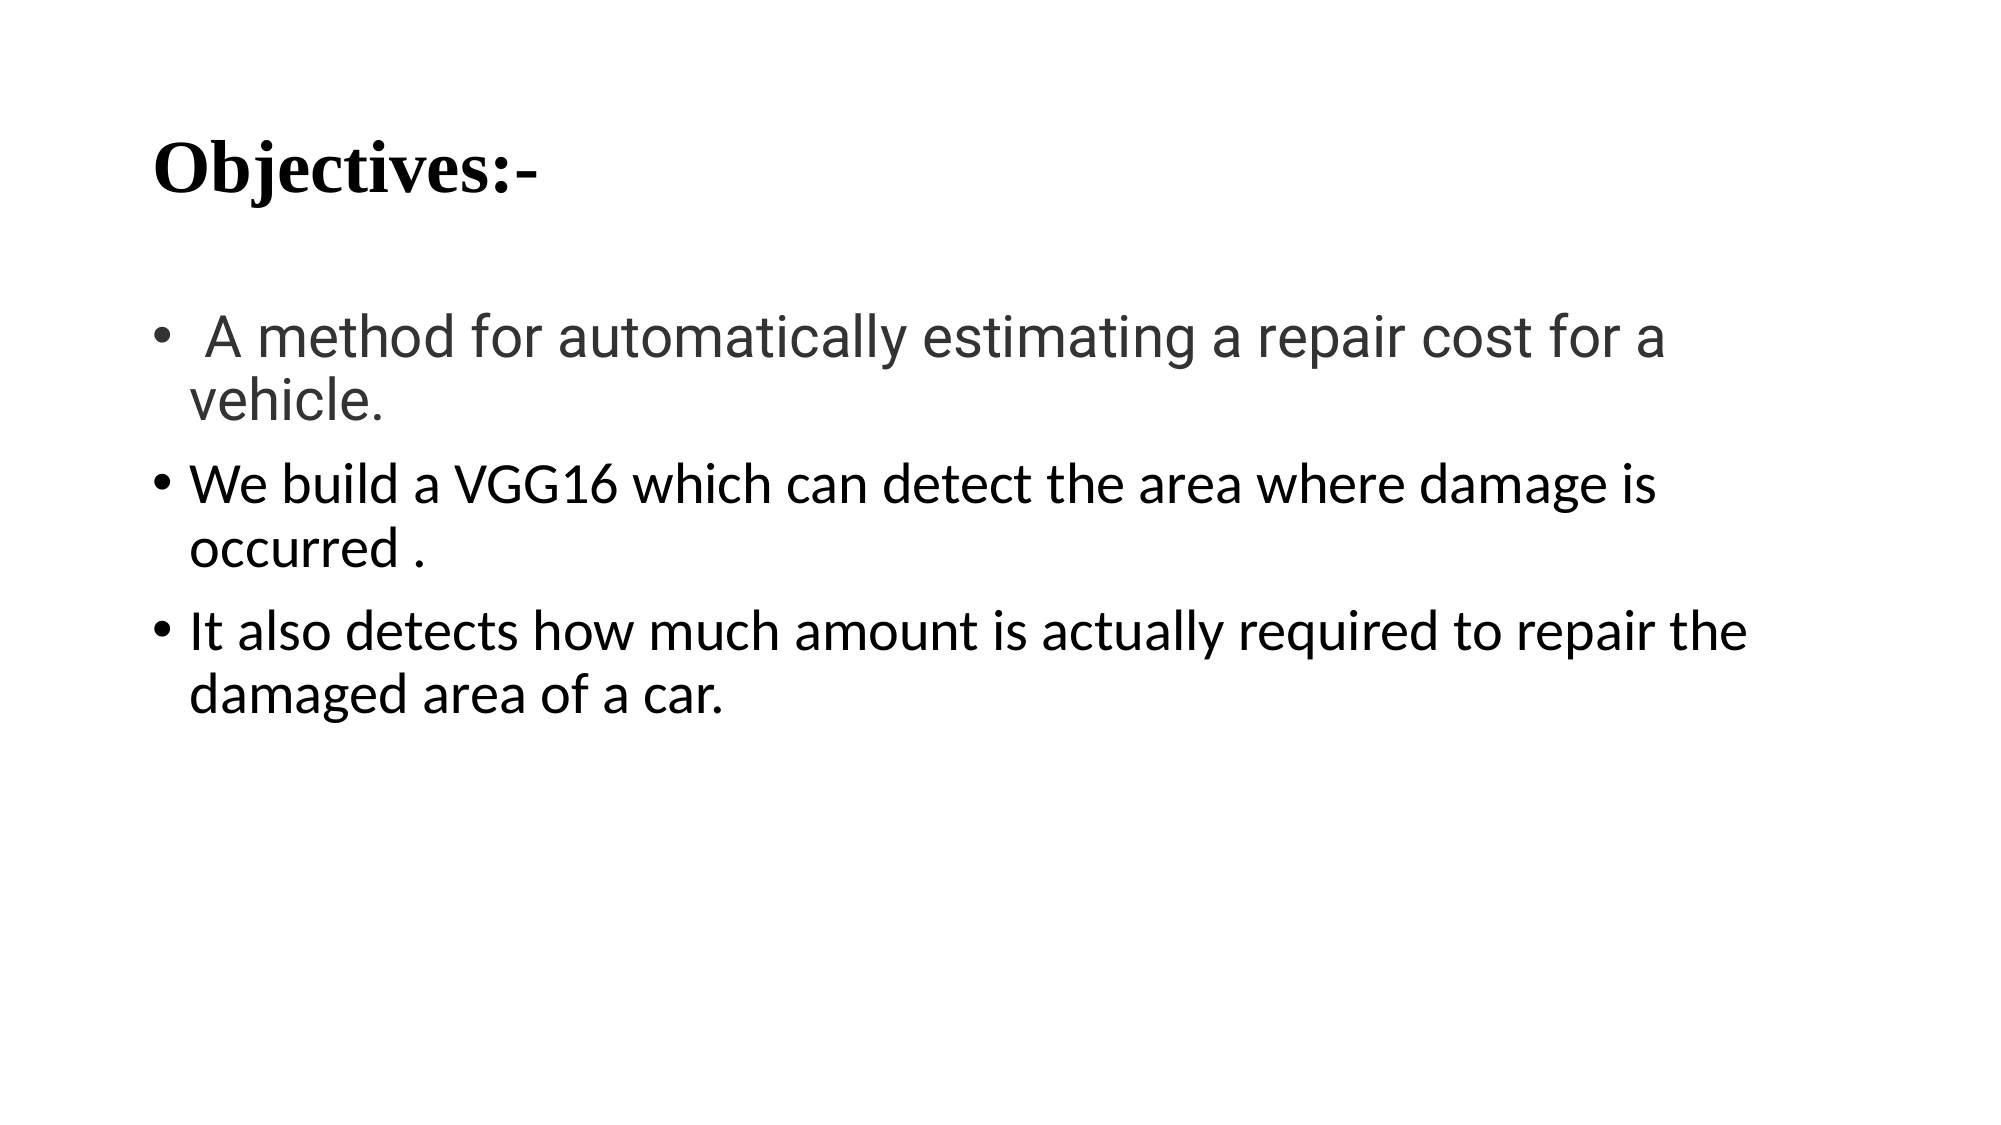

# Objectives:-
 A method for automatically estimating a repair cost for a vehicle.
We build a VGG16 which can detect the area where damage is occurred .
It also detects how much amount is actually required to repair the damaged area of a car.